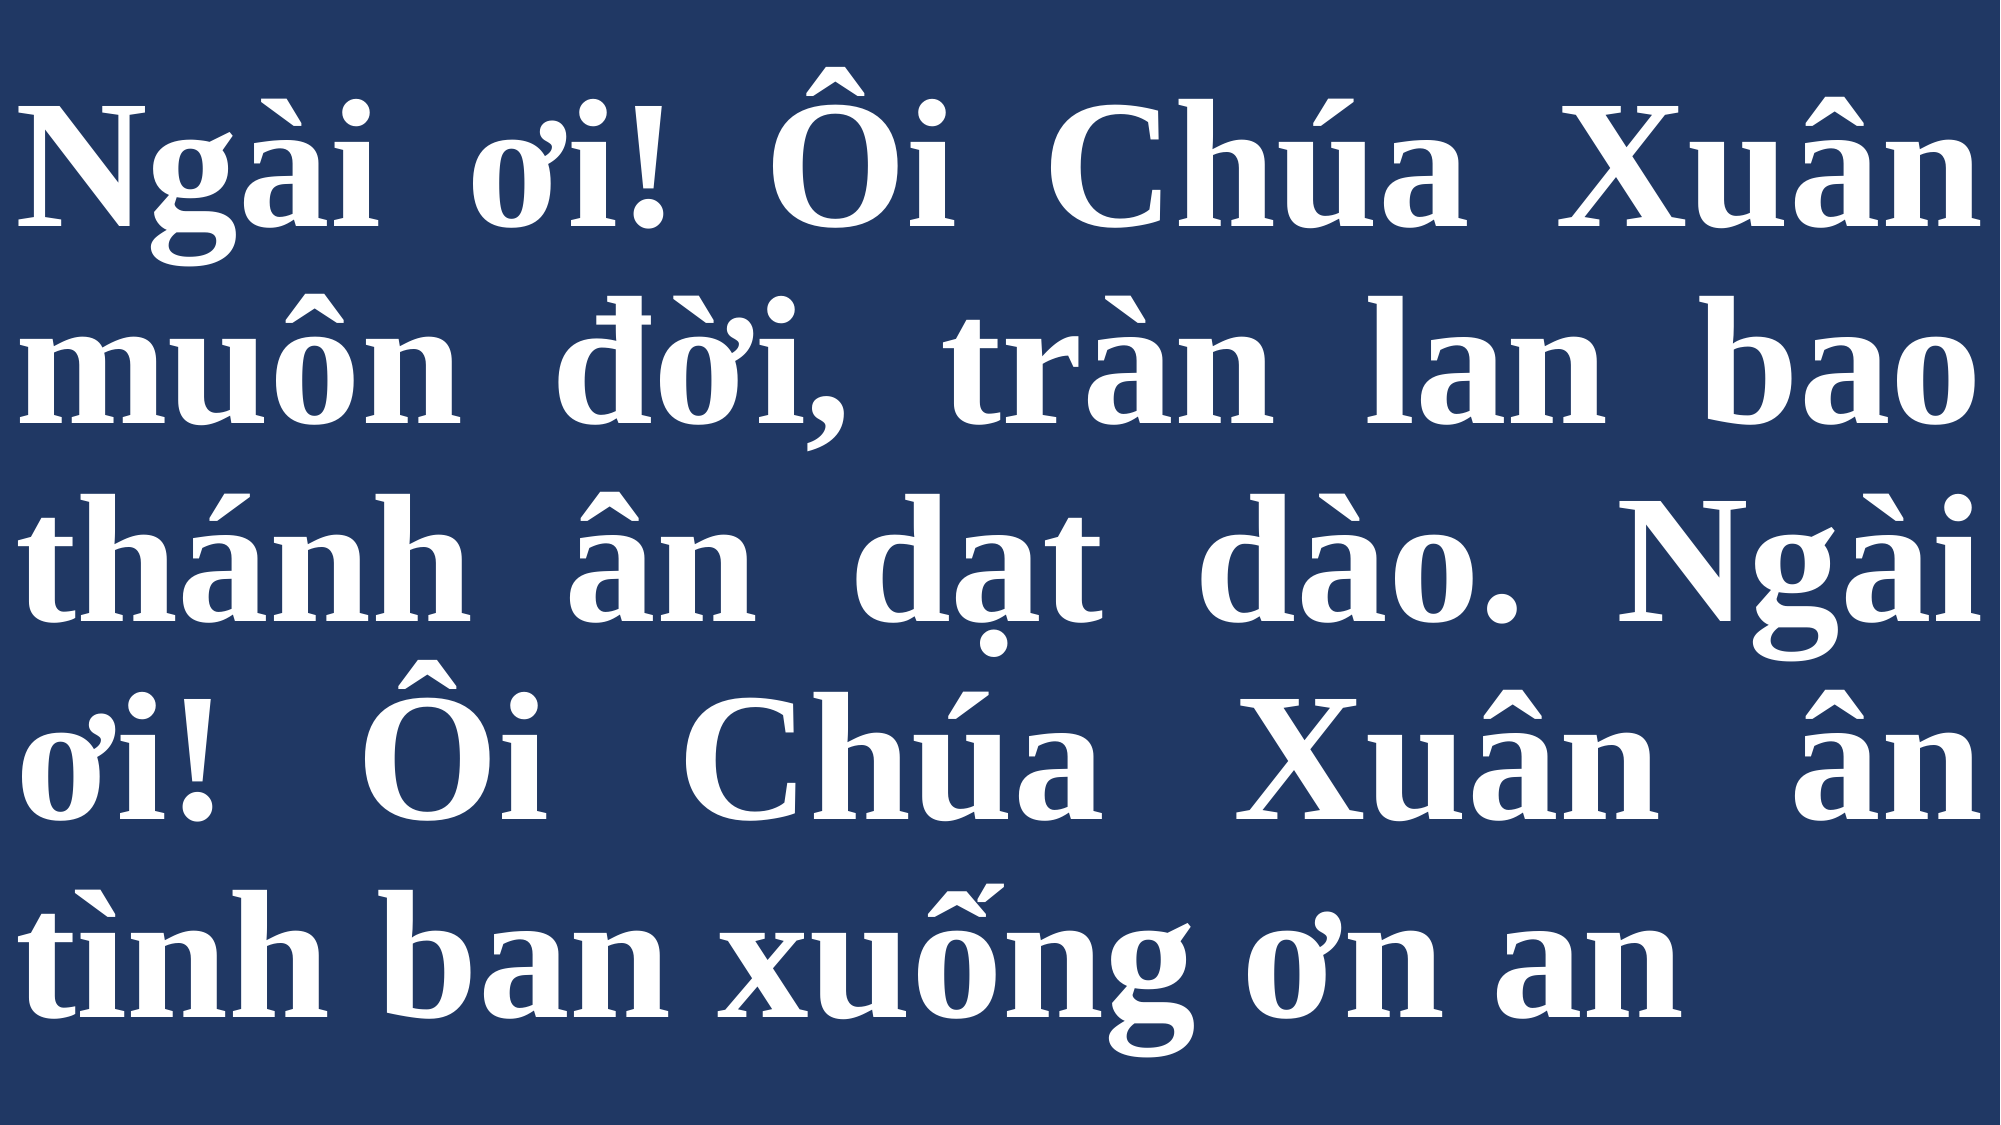

# Ngài ơi! Ôi Chúa Xuân muôn đời, tràn lan bao thánh ân dạt dào. Ngài ơi! Ôi Chúa Xuân ân tình ban xuống ơn an